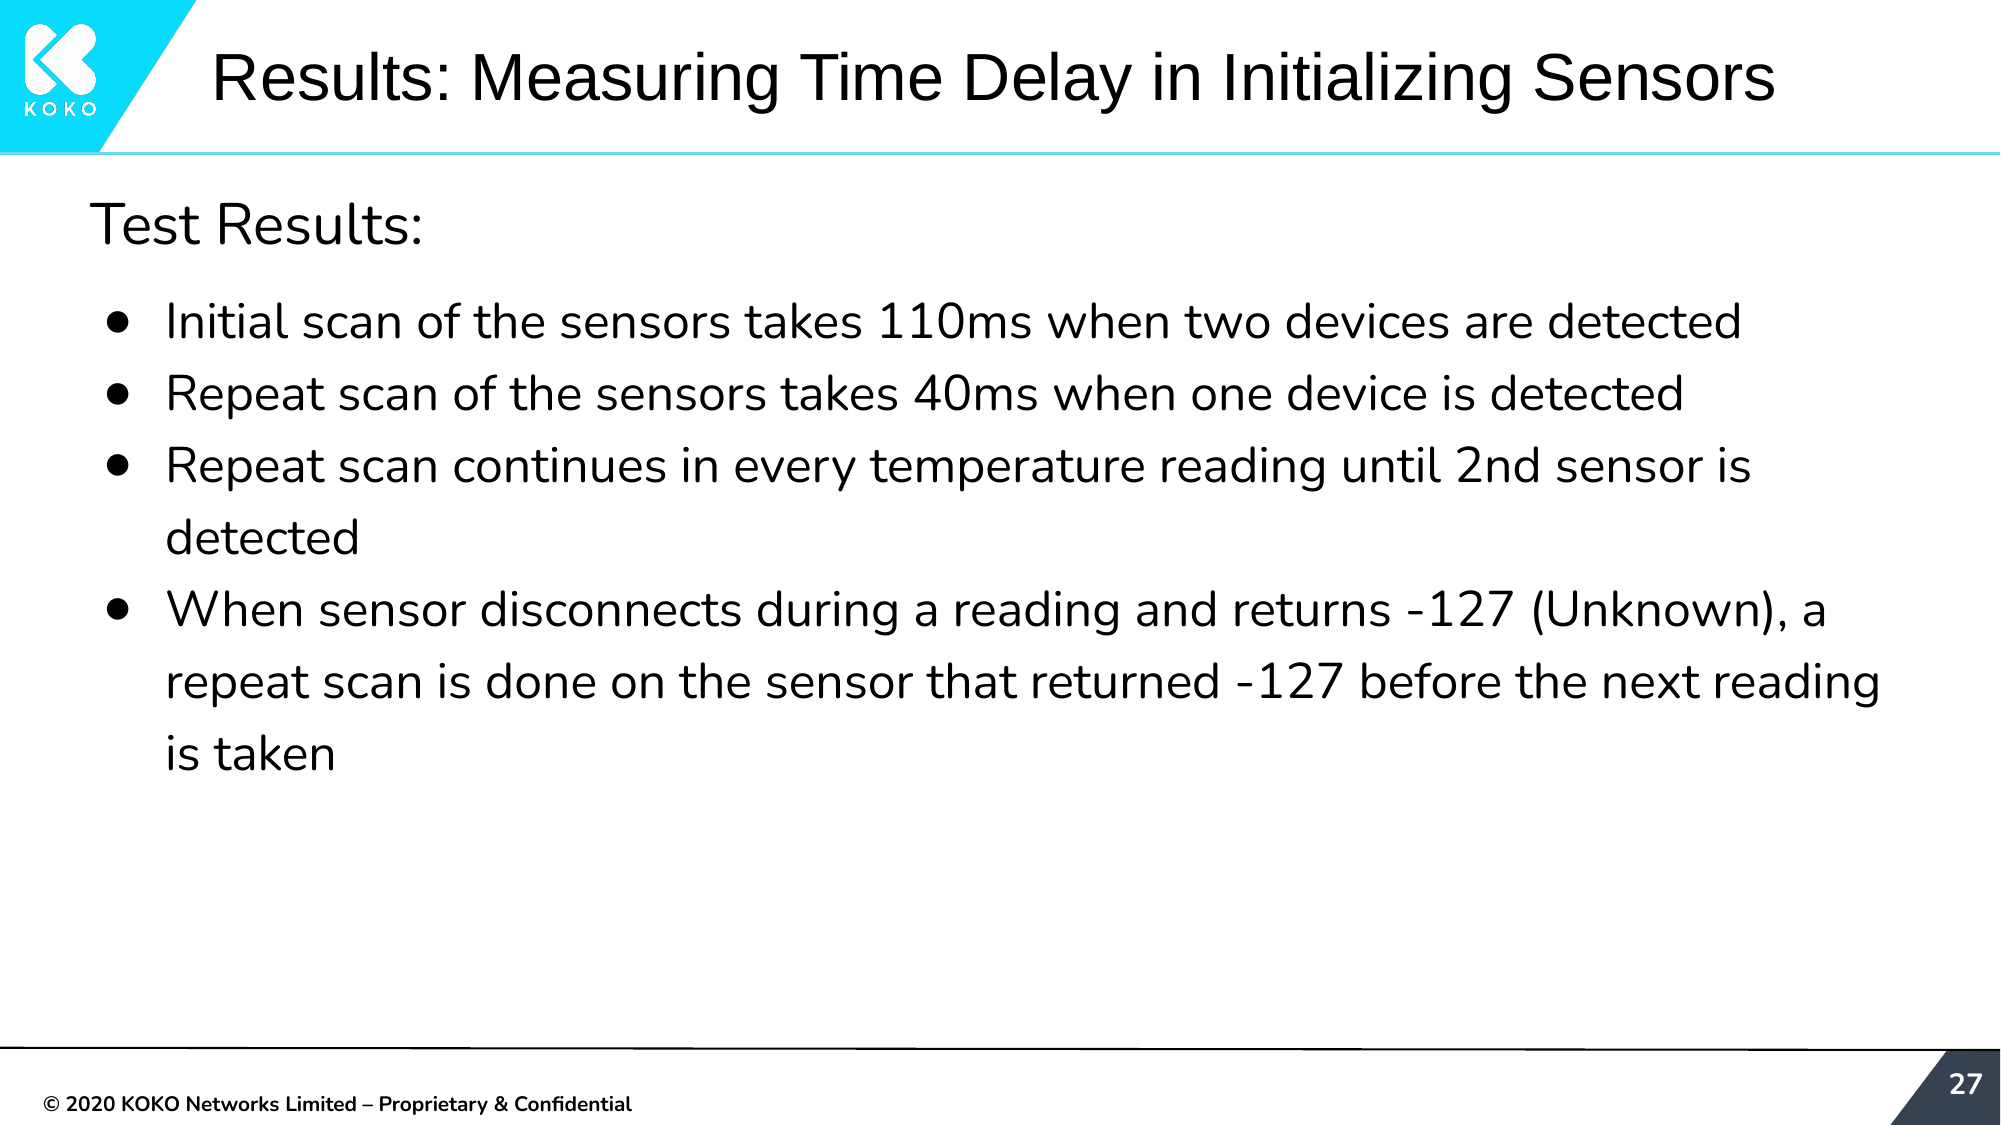

# Results: Measuring Time Delay in Initializing Sensors
Test Results:
Initial scan of the sensors takes 110ms when two devices are detected
Repeat scan of the sensors takes 40ms when one device is detected
Repeat scan continues in every temperature reading until 2nd sensor is detected
When sensor disconnects during a reading and returns -127 (Unknown), a repeat scan is done on the sensor that returned -127 before the next reading is taken

27